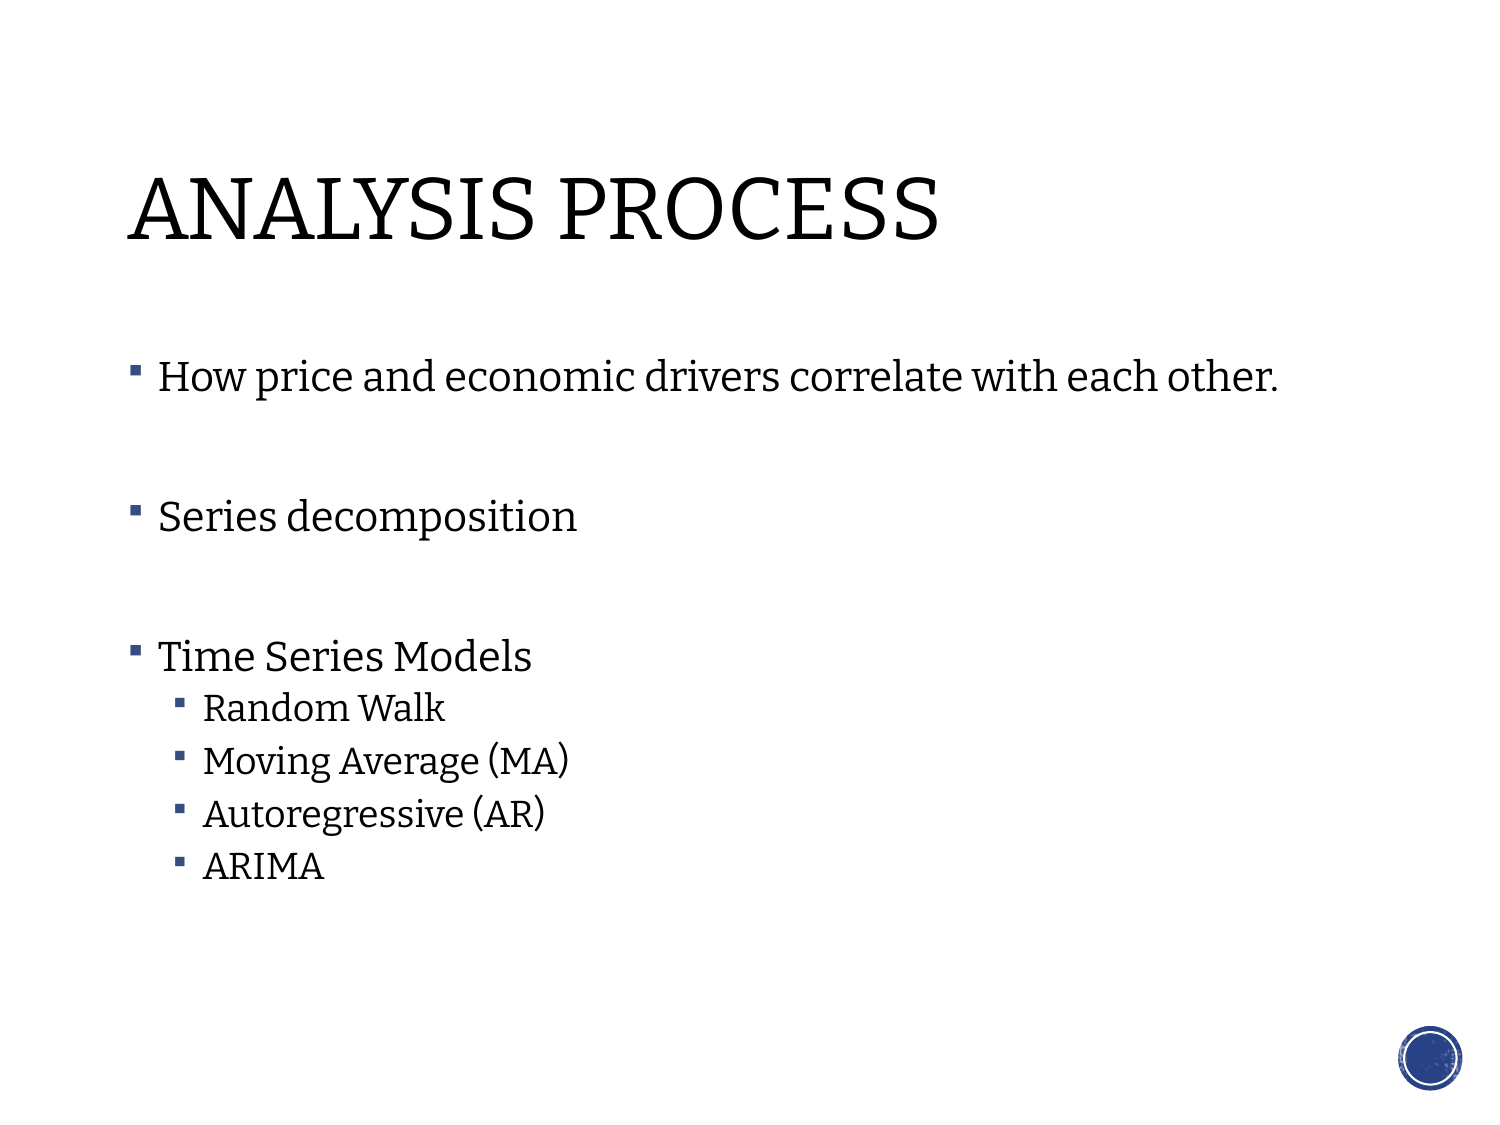

# Analysis Process
How price and economic drivers correlate with each other.

Series decomposition

Time Series Models
Random Walk
Moving Average (MA)
Autoregressive (AR)
ARIMA